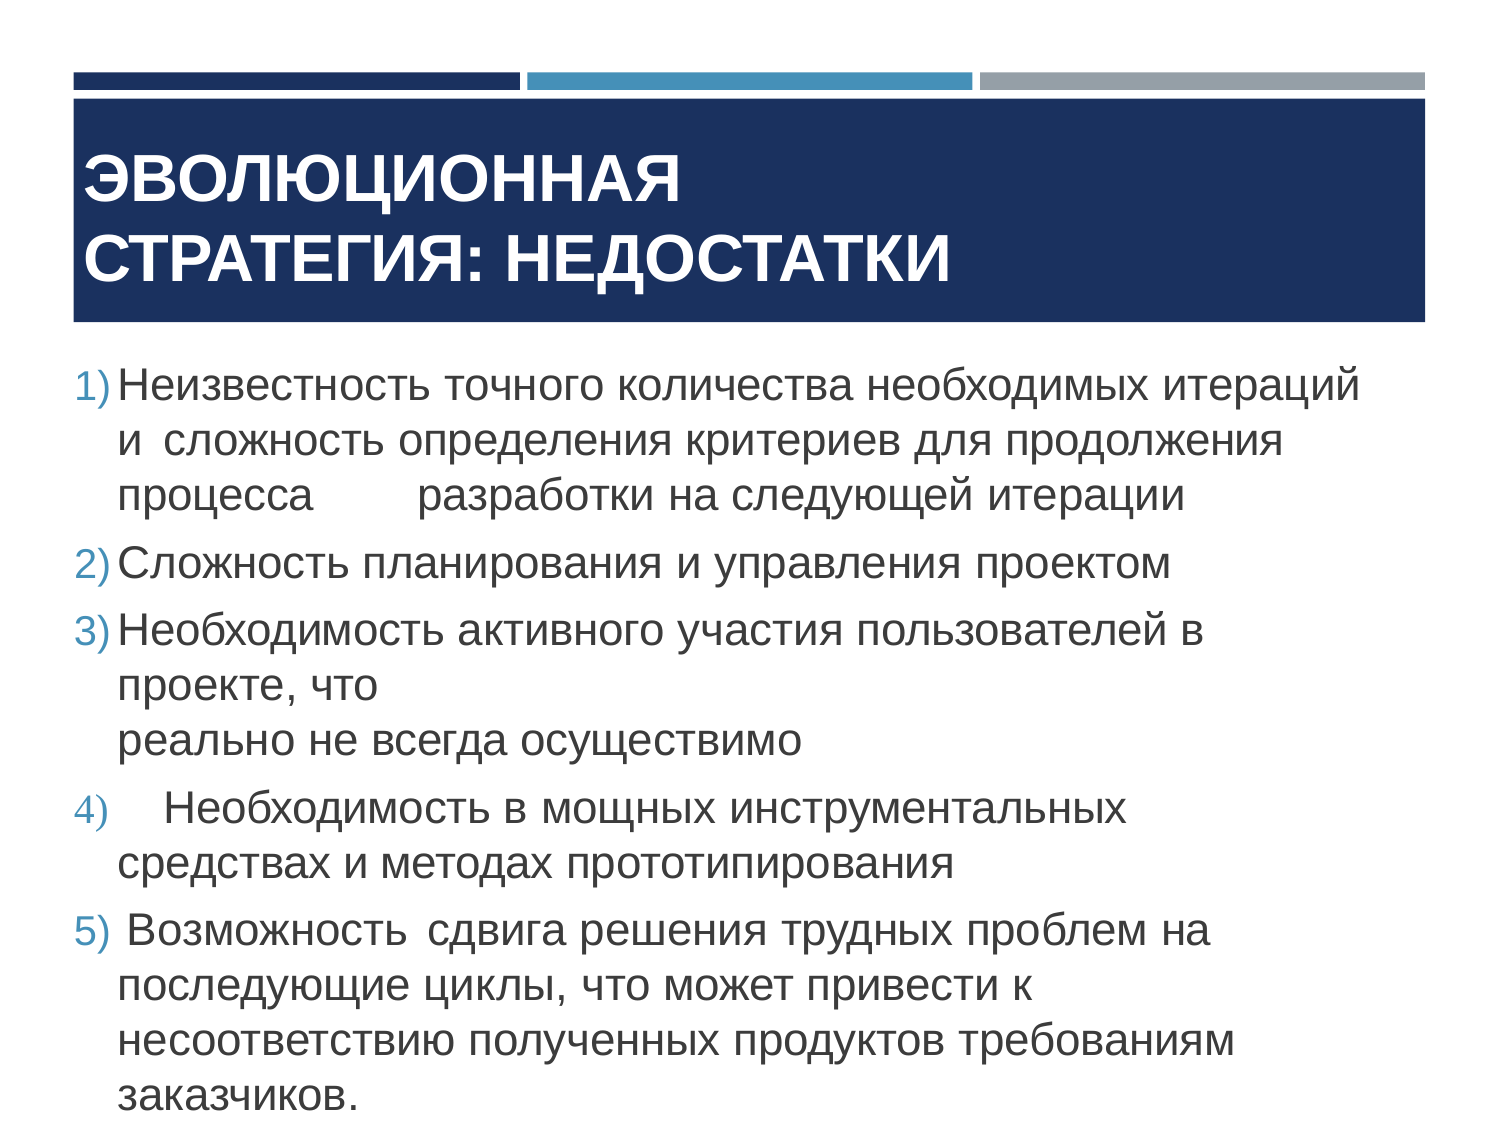

# ЭВОЛЮЦИОННАЯ СТРАТЕГИЯ: НЕДОСТАТКИ
Неизвестность точного количества необходимых итераций и 	сложность определения критериев для продолжения процесса 	разработки на следующей итерации
Сложность планирования и управления проектом
Необходимость активного участия пользователей в проекте, что
реально не всегда осуществимо
	Необходимость в мощных инструментальных средствах и методах прототипирования
Возможность сдвига решения трудных проблем на
последующие циклы, что может привести к несоответствию полученных продуктов требованиям заказчиков.